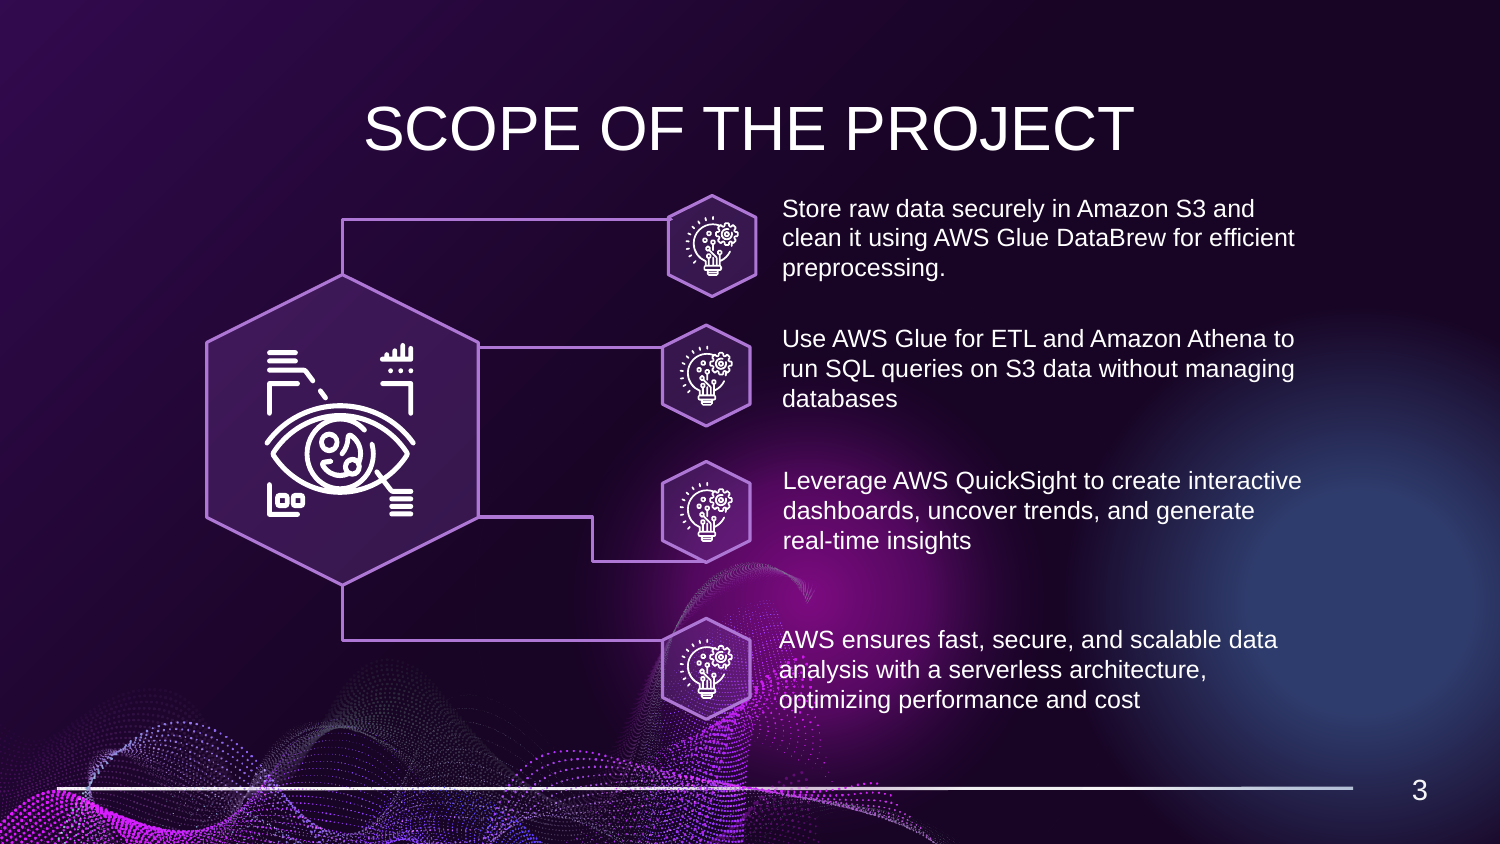

# SCOPE OF THE PROJECT

Store raw data securely in Amazon S3 and clean it using AWS Glue DataBrew for efficient preprocessing.

Use AWS Glue for ETL and Amazon Athena to run SQL queries on S3 data without managing databases

Leverage AWS QuickSight to create interactive dashboards, uncover trends, and generate real-time insights

AWS ensures fast, secure, and scalable data analysis with a serverless architecture, optimizing performance and cost

3